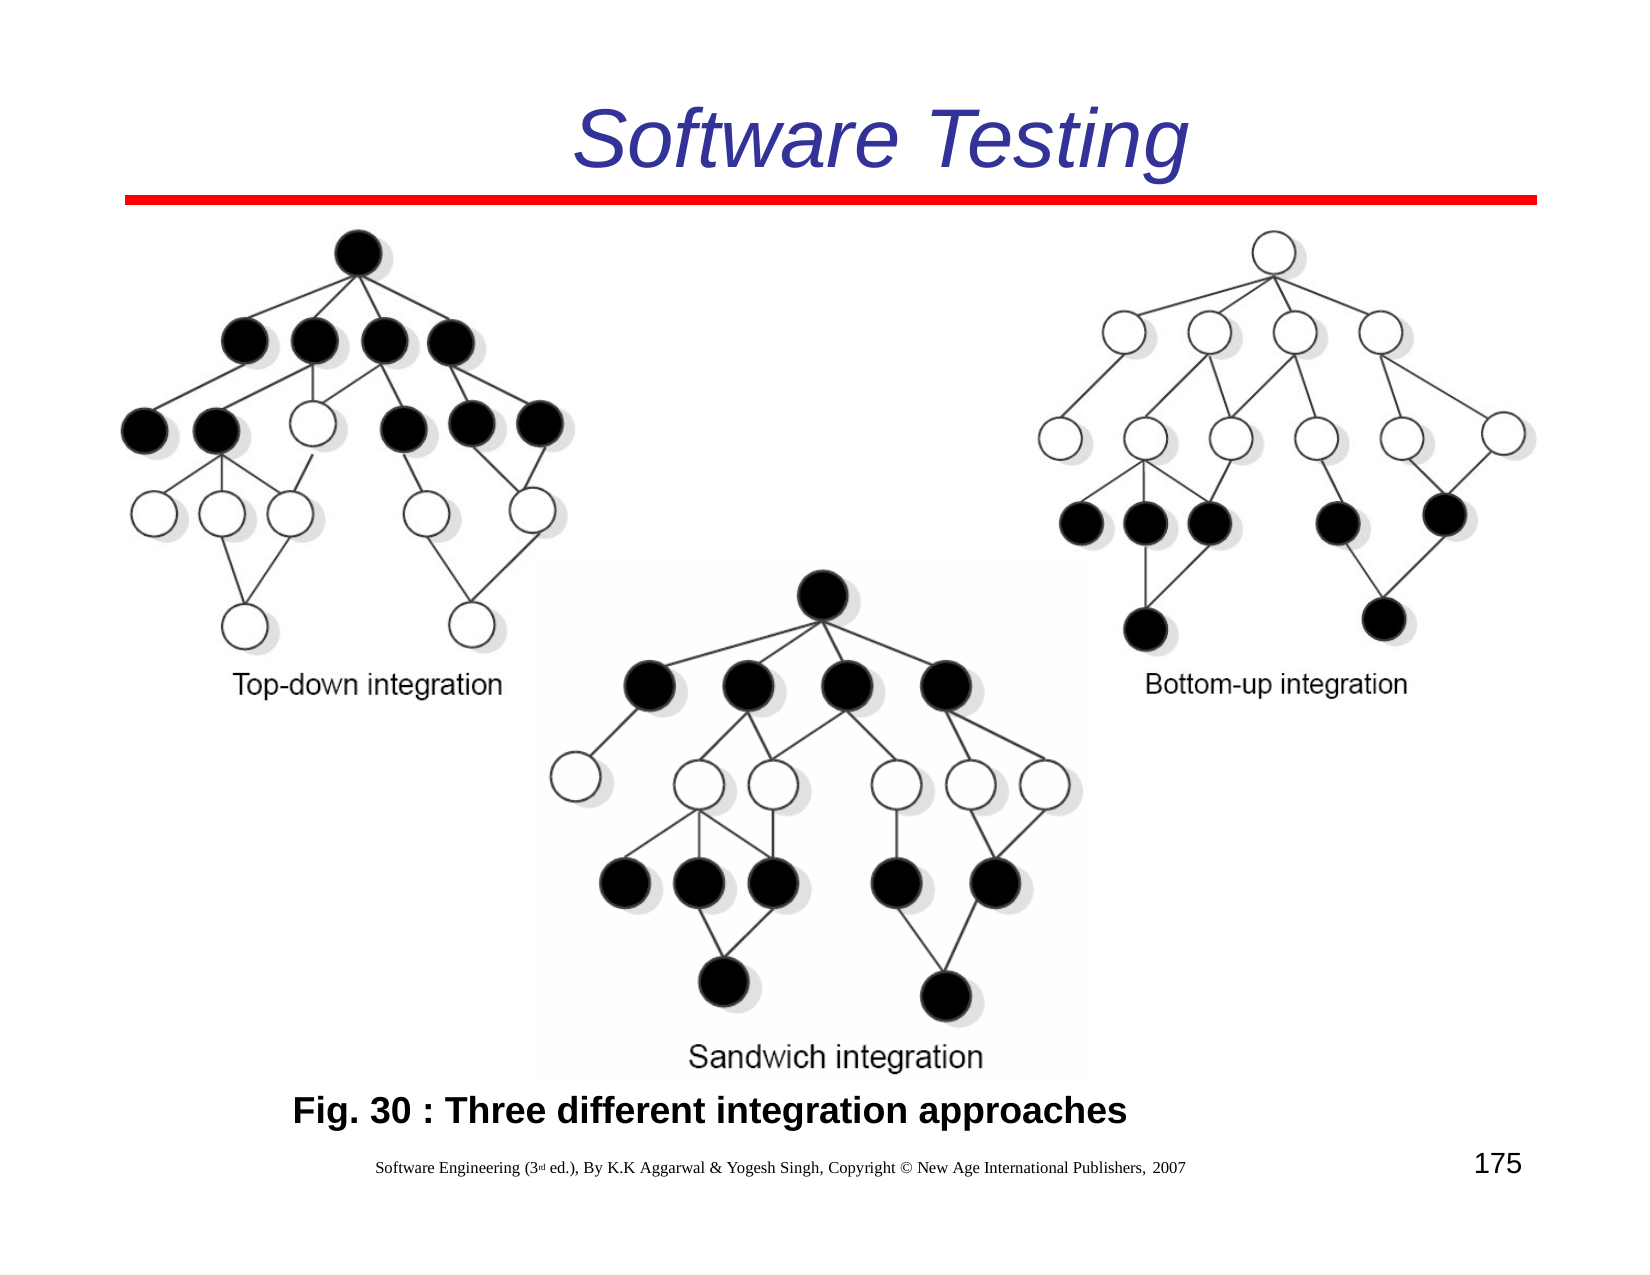

# Software Testing

Fig. 30 : Three different integration approaches
175
Software Engineering (3rd  ed.), By K.K Aggarwal & Yogesh Singh, Copyright © New Age International Publishers, 2007